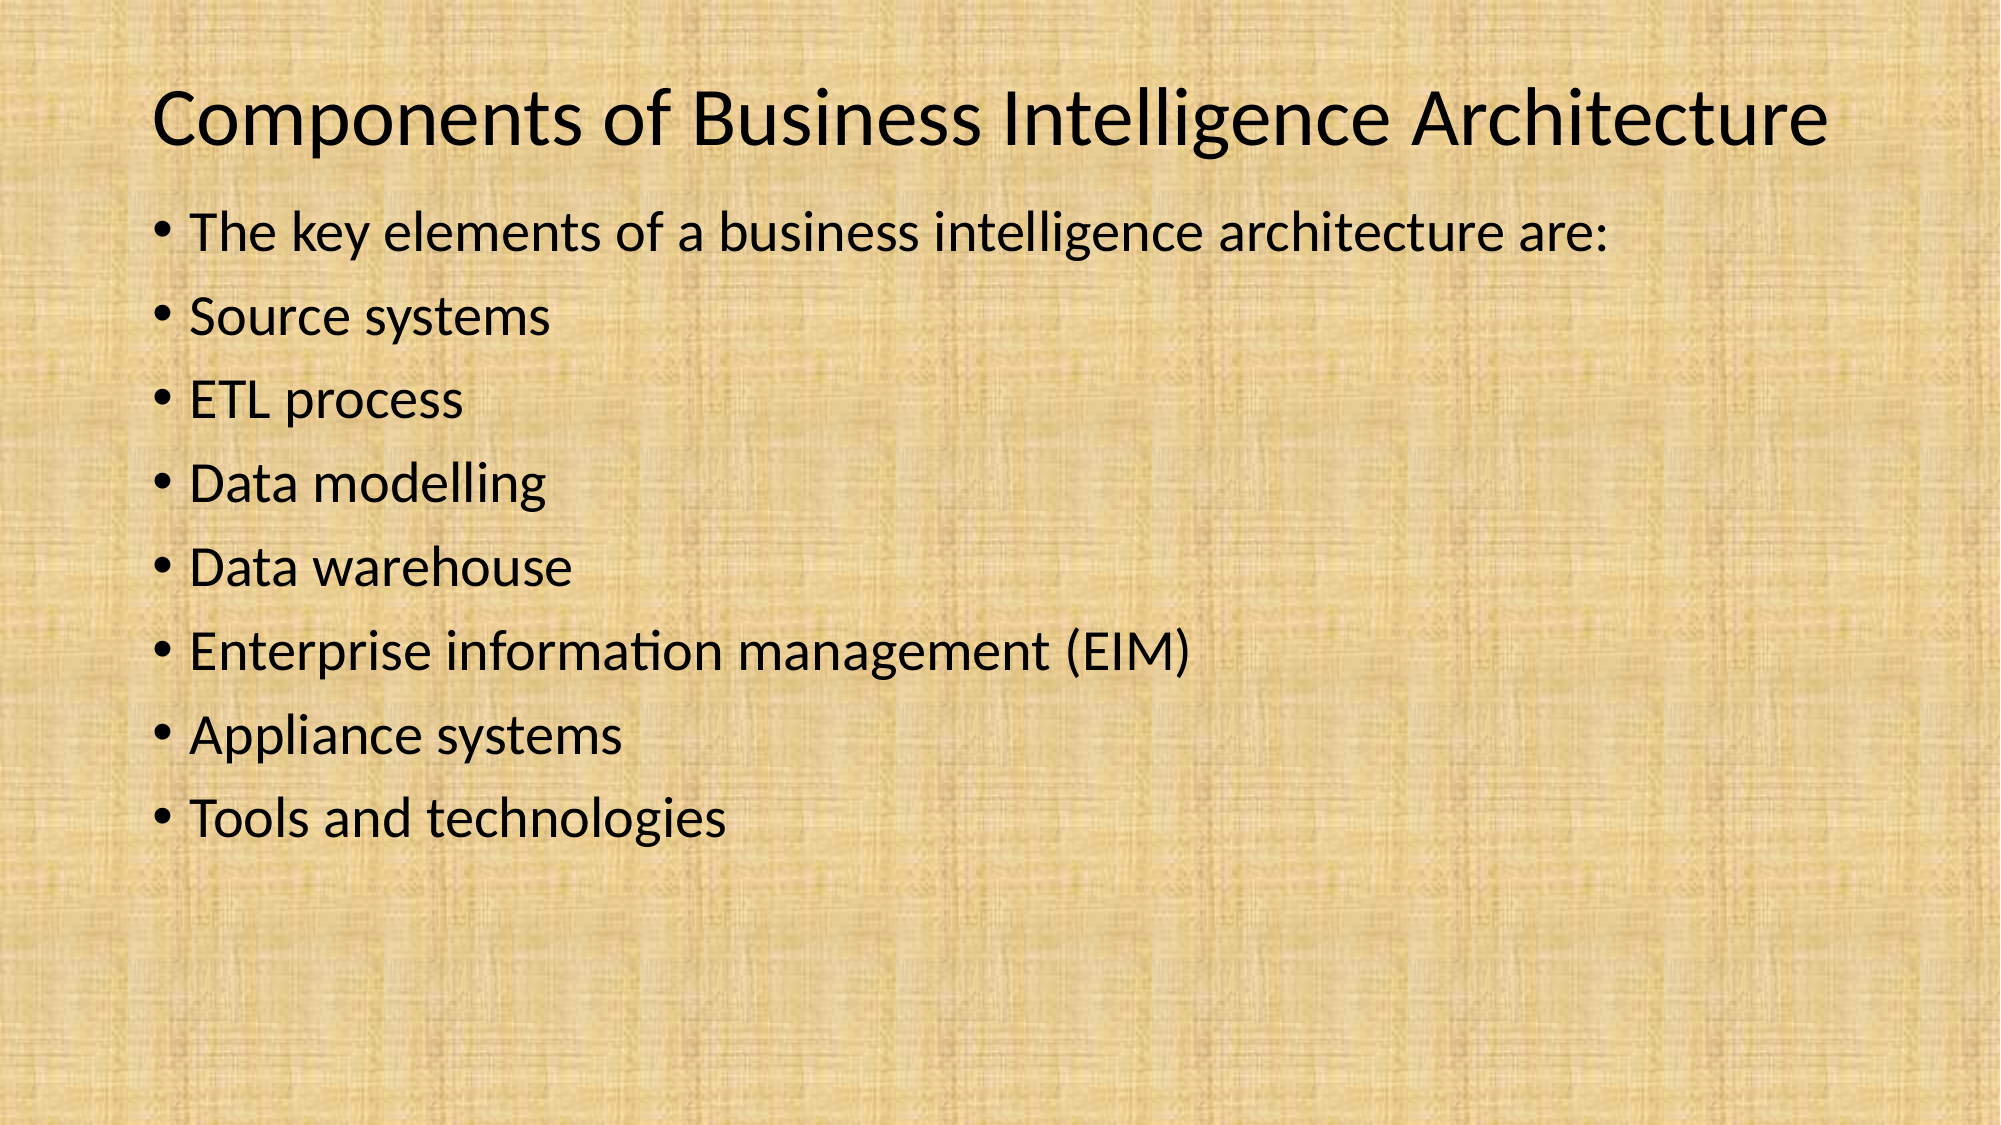

# Components of Business Intelligence Architecture
The key elements of a business intelligence architecture are:
Source systems
ETL process
Data modelling
Data warehouse
Enterprise information management (EIM)
Appliance systems
Tools and technologies